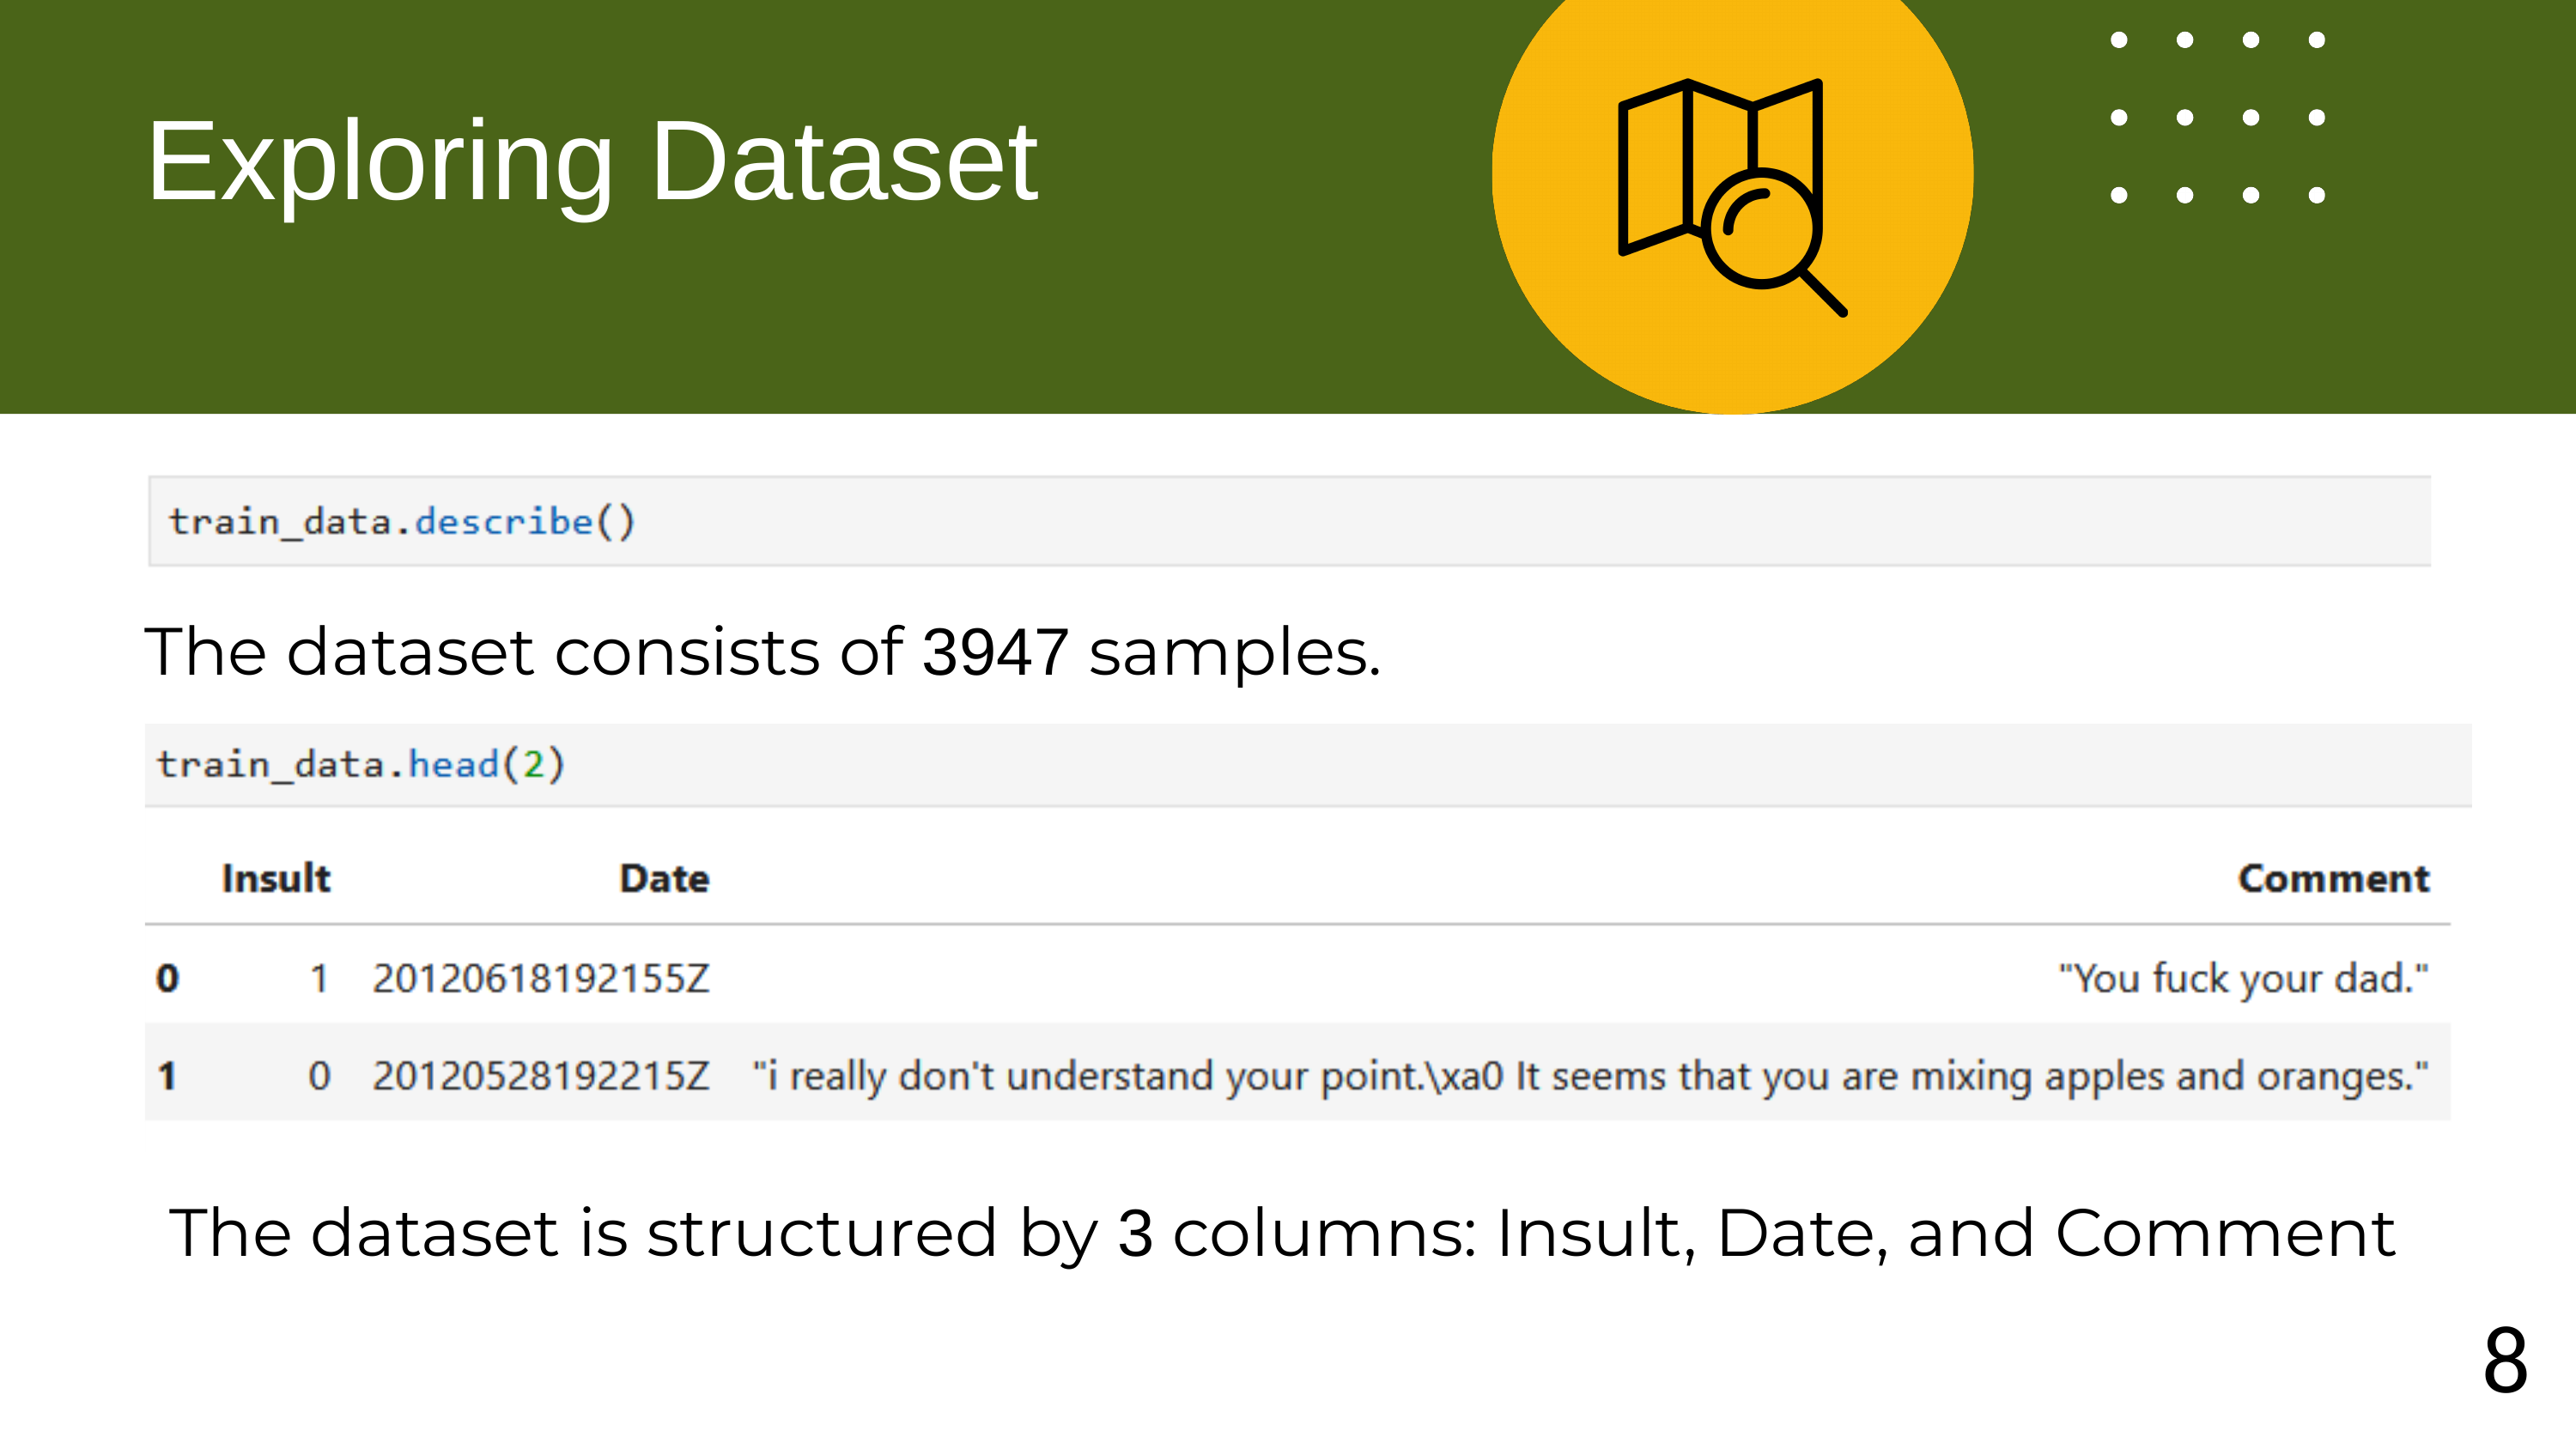

Exploring Dataset

The dataset consists of 3947 samples.

The dataset is structured by 3 columns: Insult, Date, and Comment
8